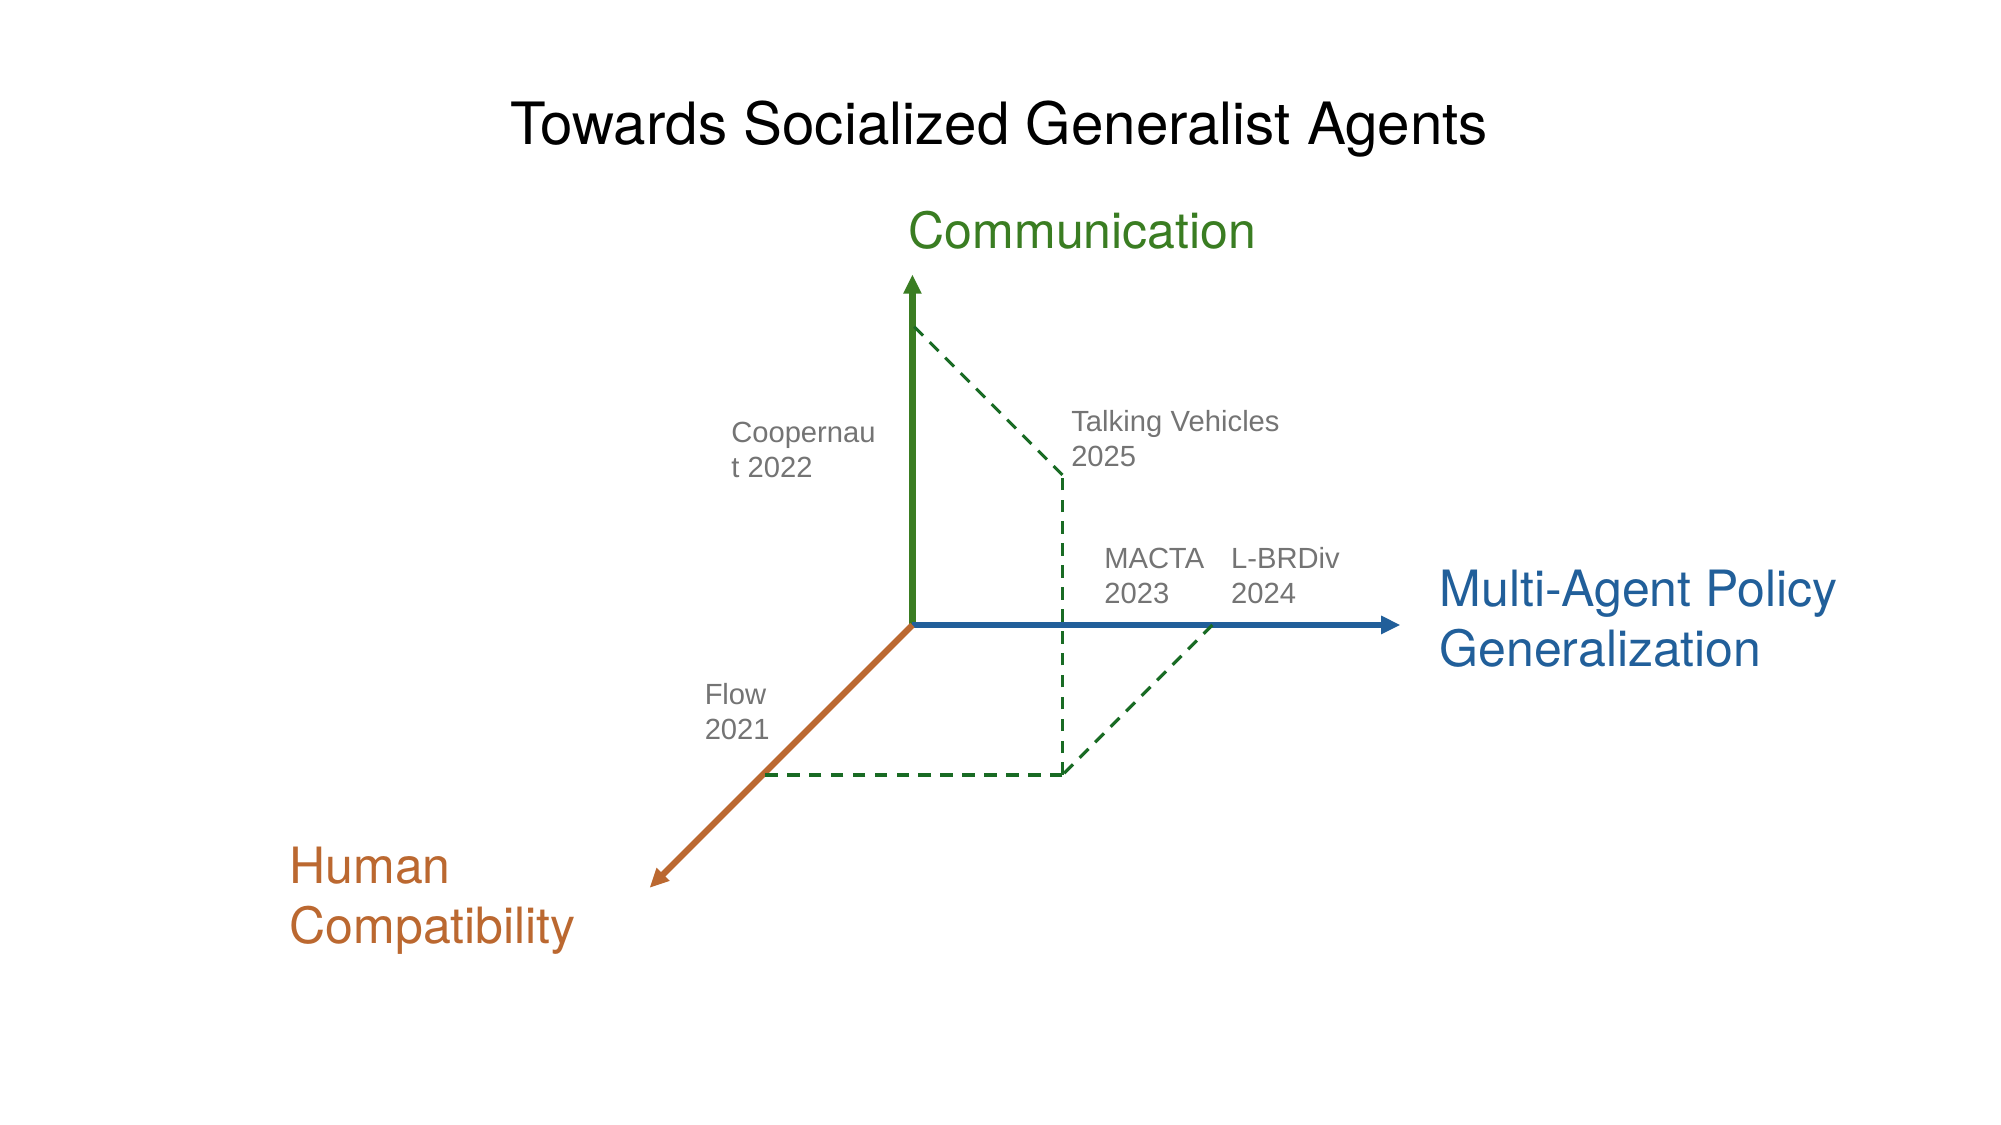

Towards Socialized Generalist Agents
Communication
Talking Vehicles
2025
Coopernaut 2022
MACTA
2023
L-BRDiv
2024
Multi-Agent Policy Generalization
Flow
2021
Human Compatibility